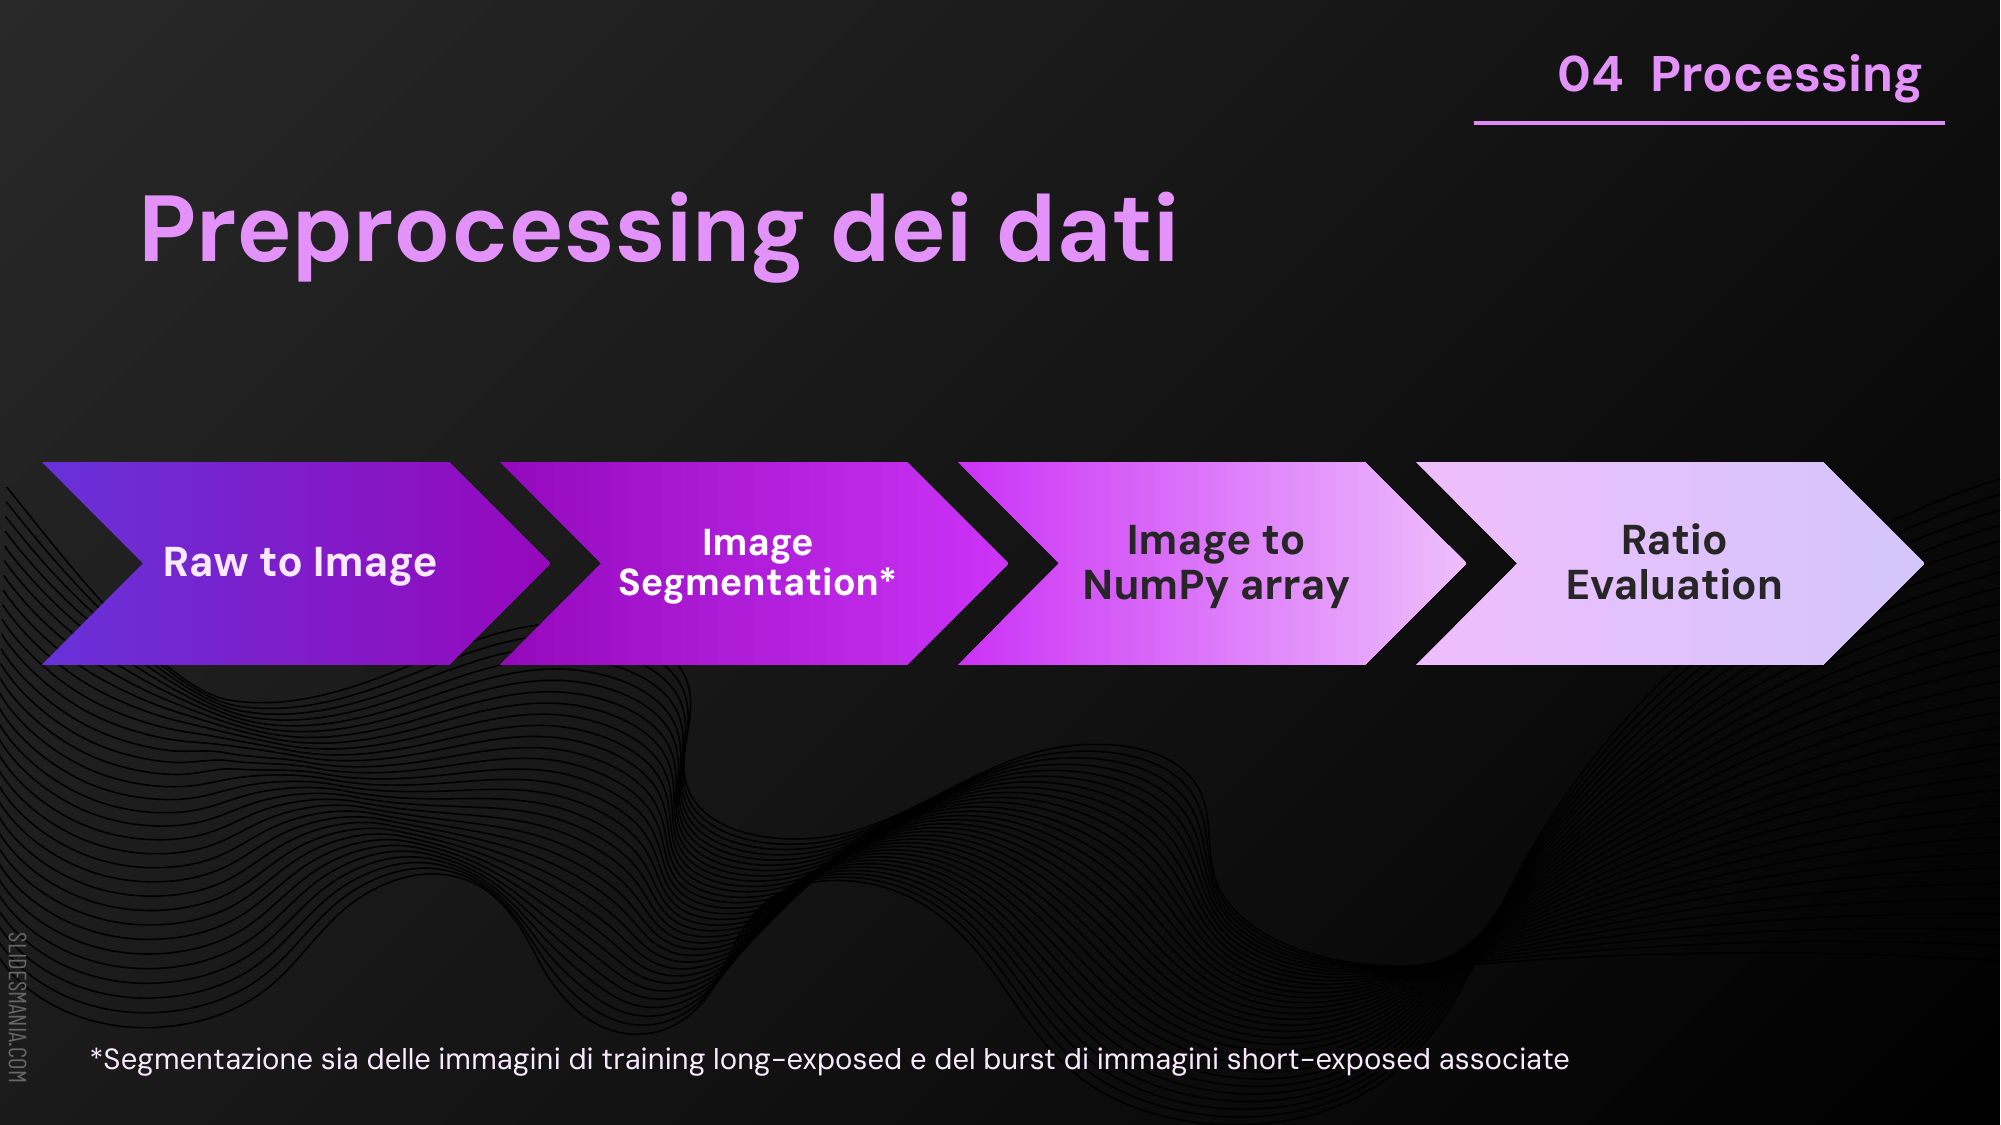

04
Processing
03
RAW to image
# Preprocessing dei dati
Raw to Image
Image Segmentation*
Image to NumPy array
Ratio Evaluation
*Segmentazione sia delle immagini di training long-exposed e del burst di immagini short-exposed associate